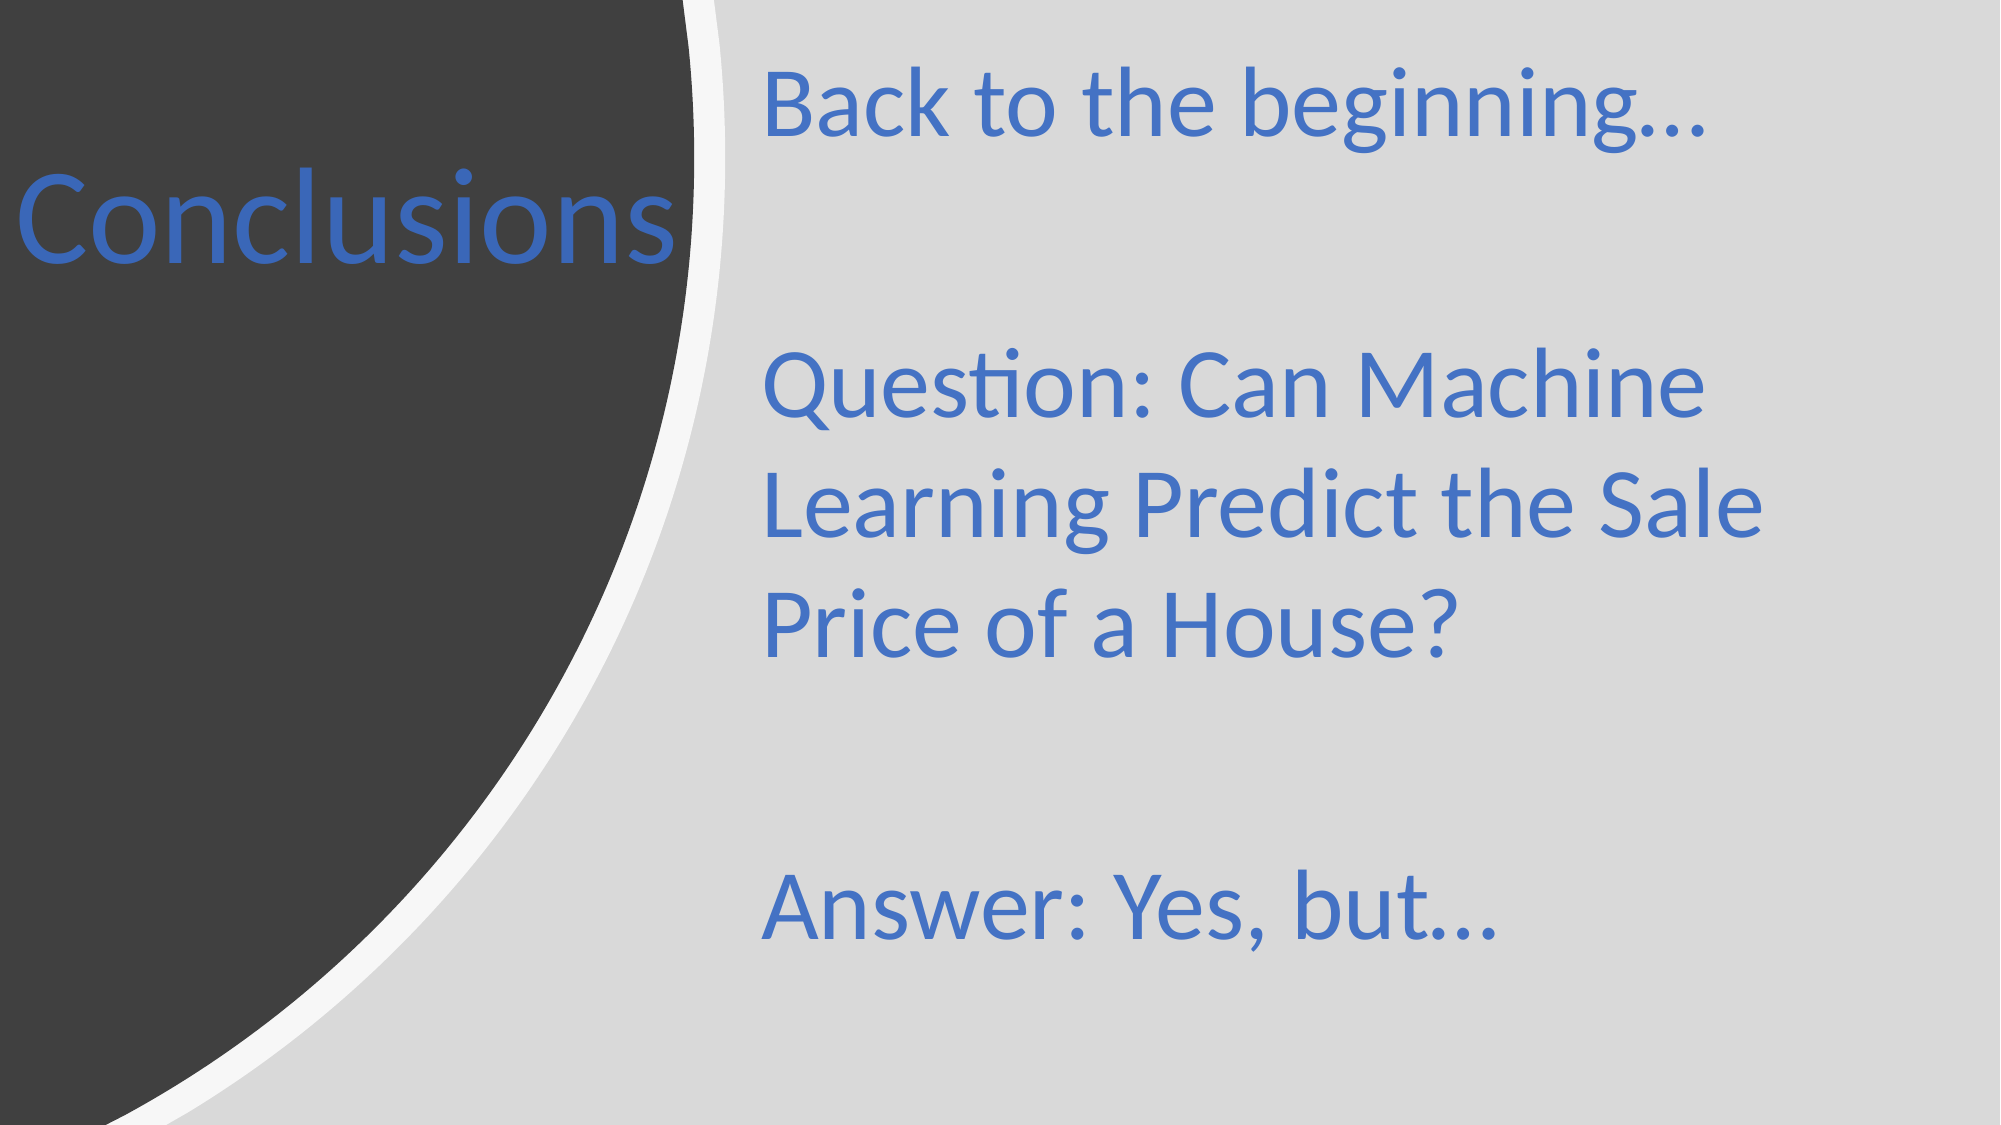

Back to the beginning…

Question: Can Machine Learning Predict the Sale Price of a House?

Answer: Yes, but…
# Conclusions